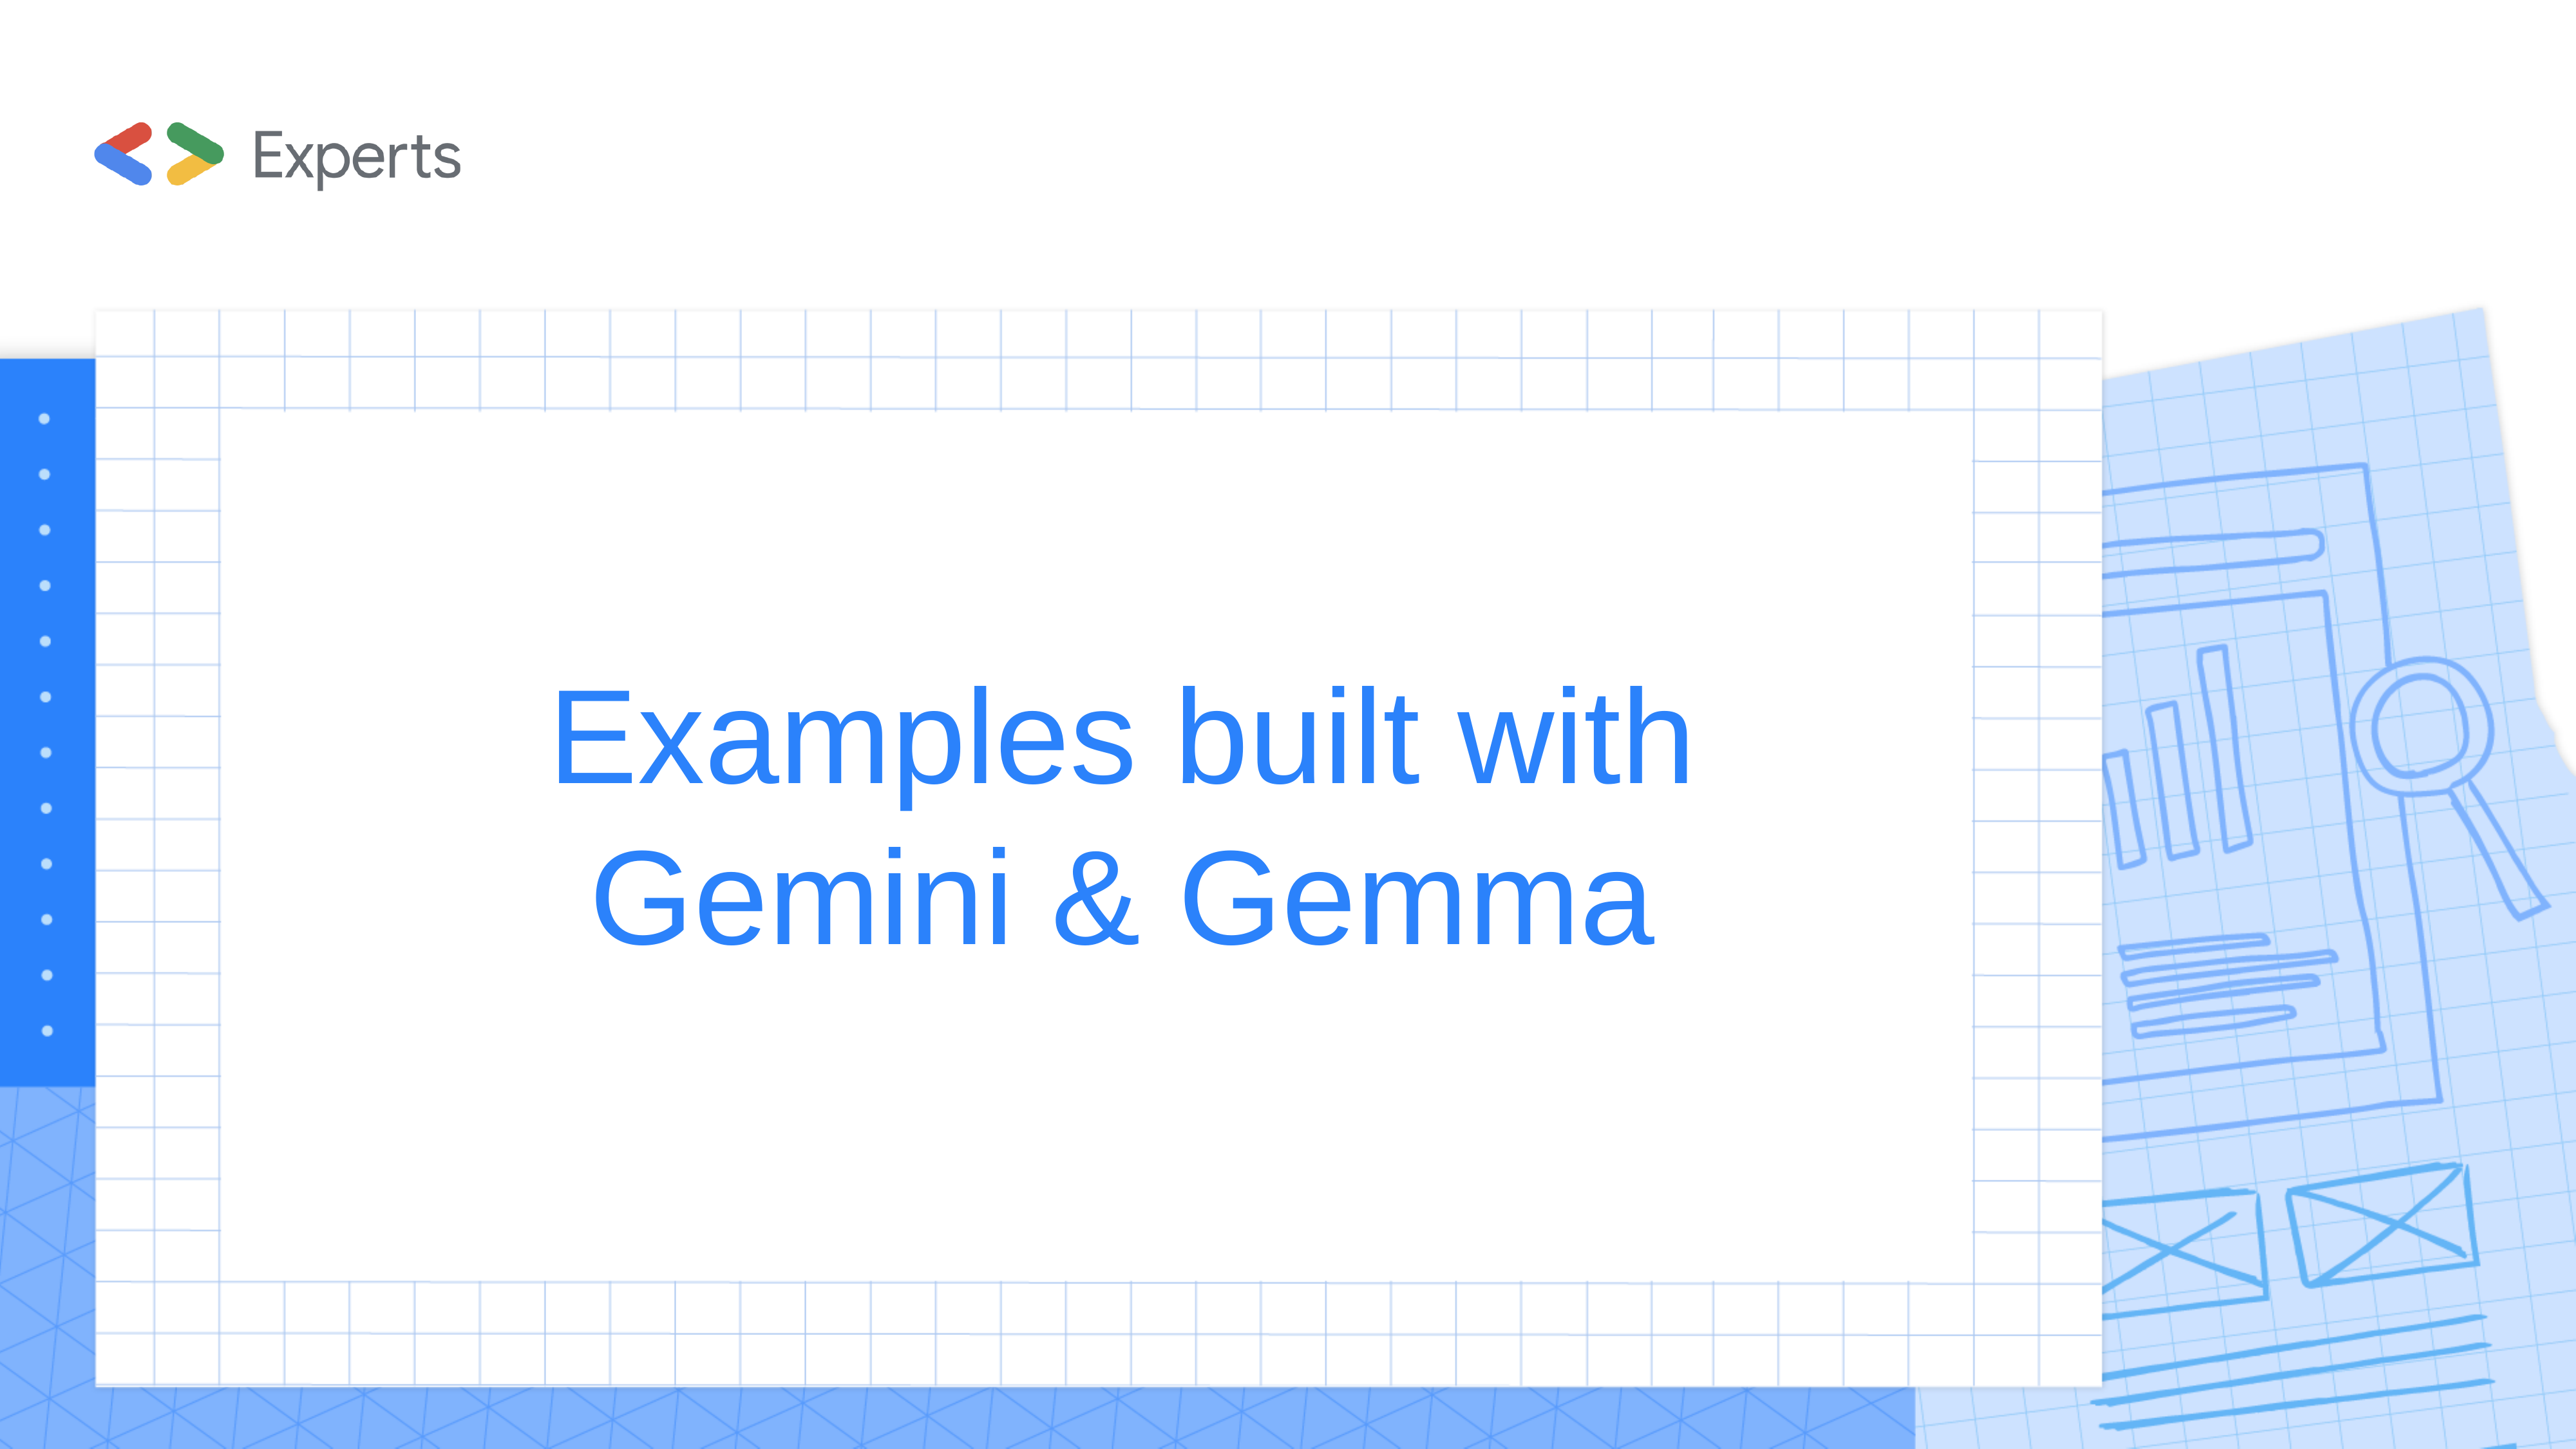

# Examples built with Gemini & Gemma